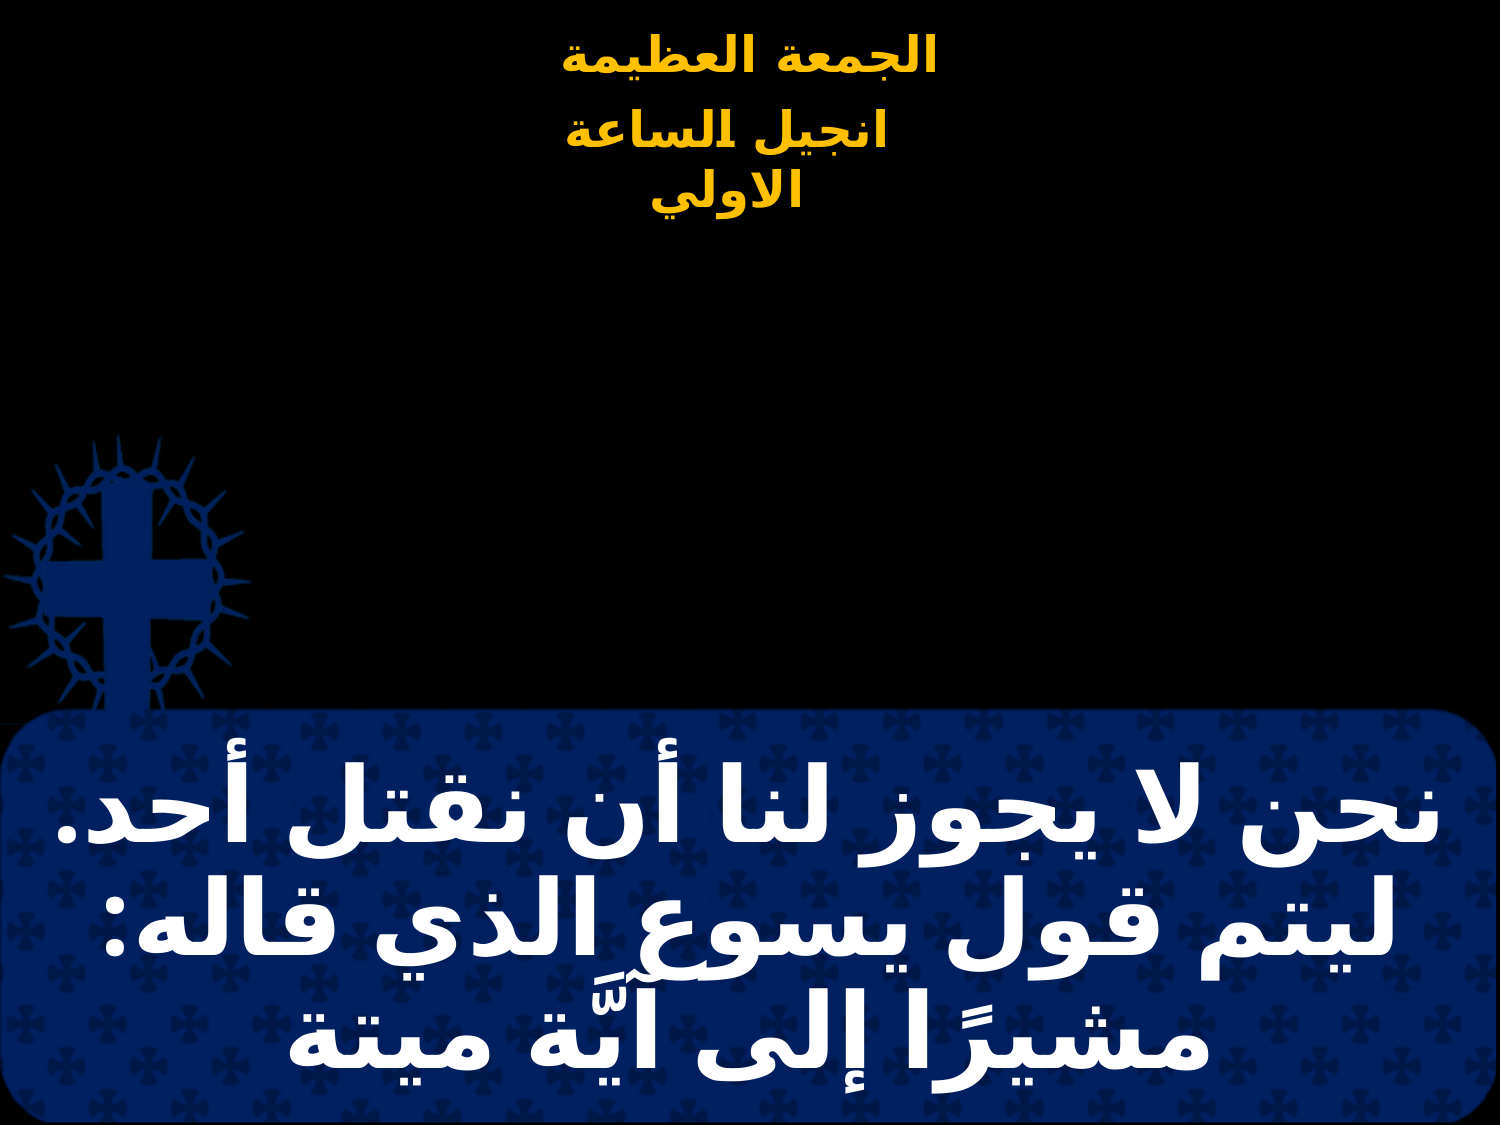

# نحن لا يجوز لنا أن نقتل أحد. ليتم قول يسوع الذي قاله: مشيرًا إلى آيَّة ميتة